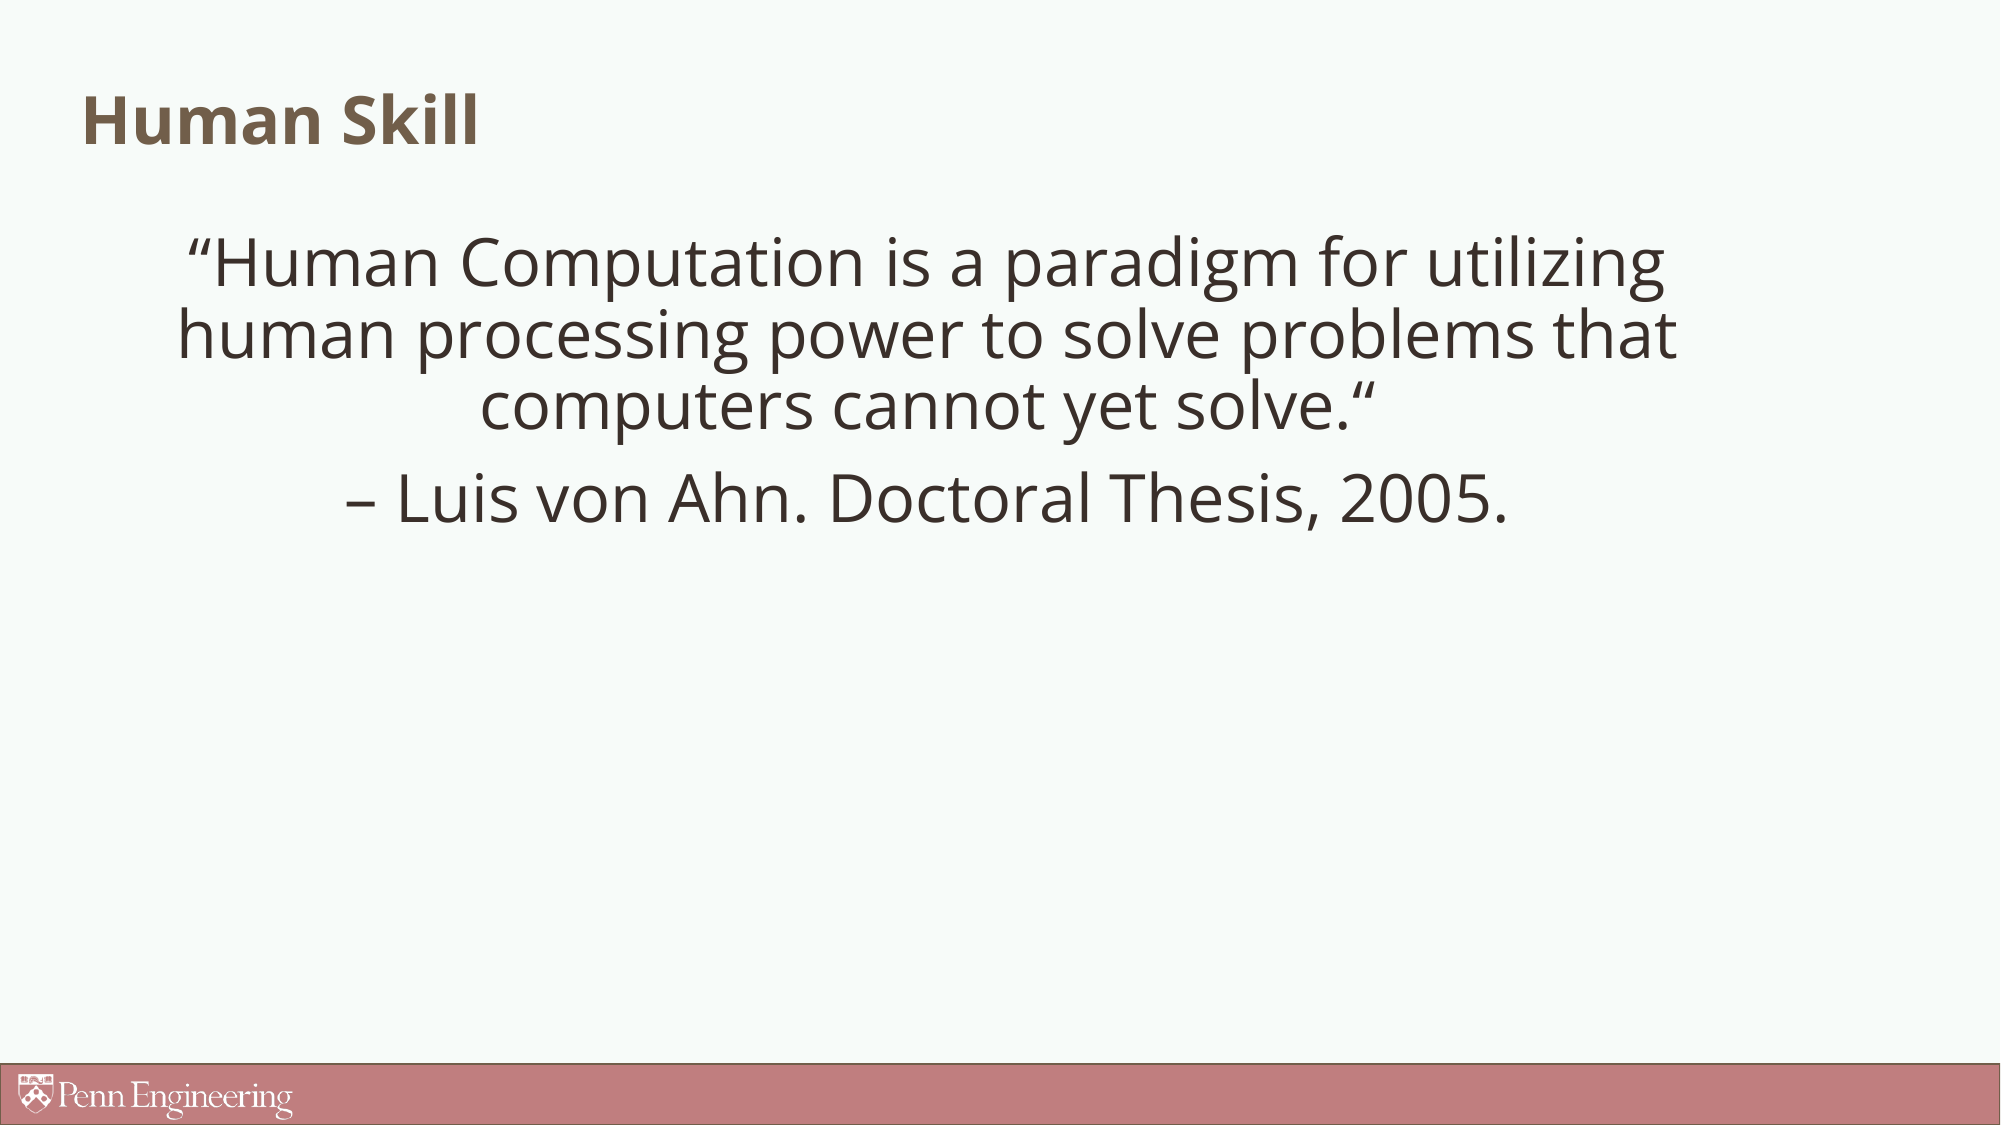

# Human Skill
“Human Computation is a paradigm for utilizing human processing power to solve problems that computers cannot yet solve.“
– Luis von Ahn. Doctoral Thesis, 2005.